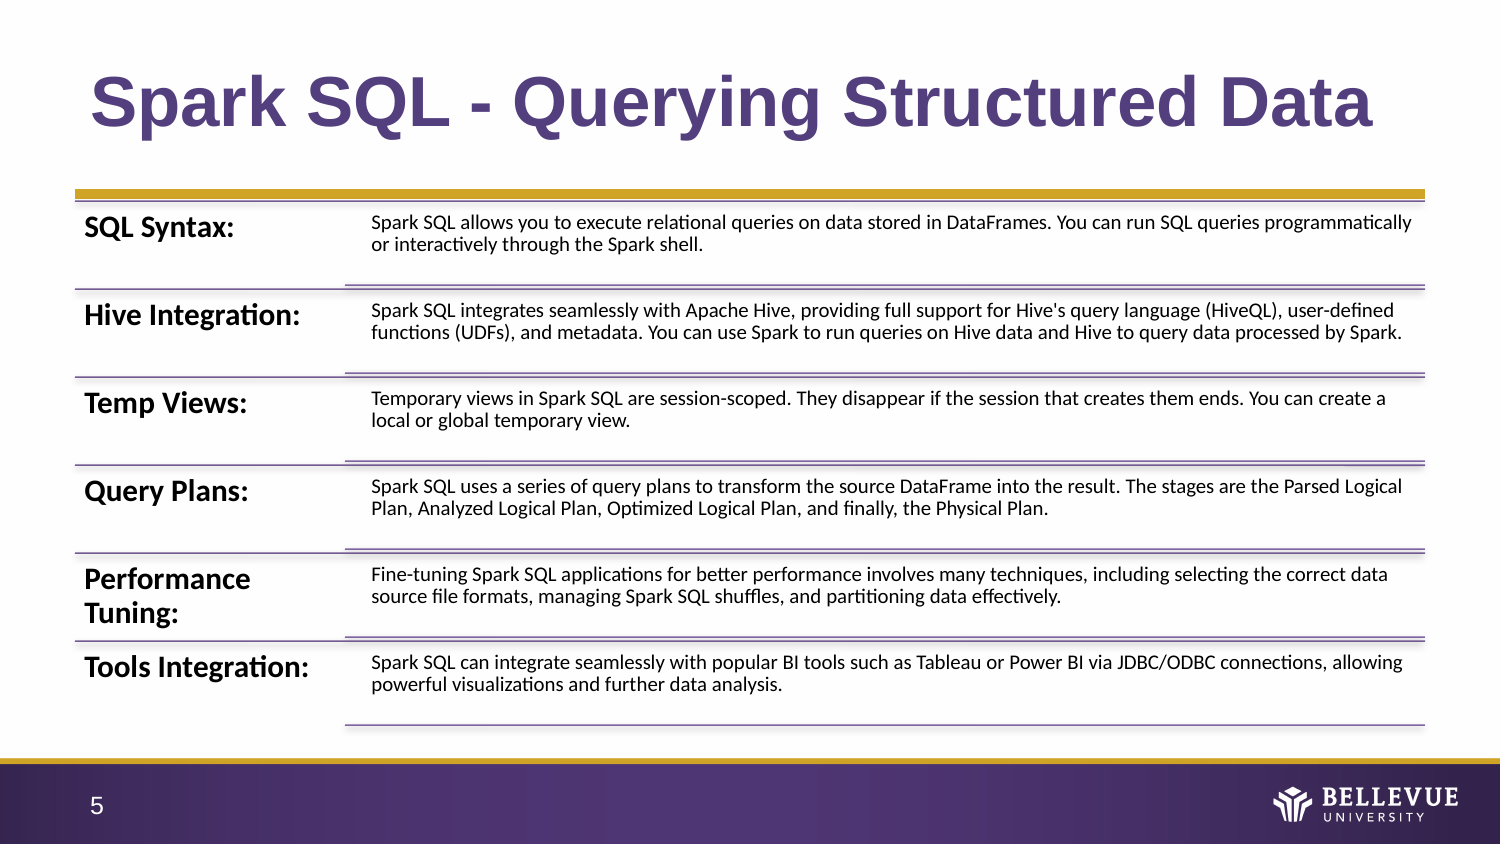

# Spark SQL - Querying Structured Data

SQL Syntax:
Spark SQL allows you to execute relational queries on data stored in DataFrames. You can run SQL queries programmatically or interactively through the Spark shell.
Hive Integration:
Spark SQL integrates seamlessly with Apache Hive, providing full support for Hive's query language (HiveQL), user-defined functions (UDFs), and metadata. You can use Spark to run queries on Hive data and Hive to query data processed by Spark.
Temp Views:
Temporary views in Spark SQL are session-scoped. They disappear if the session that creates them ends. You can create a local or global temporary view.
Query Plans:
Spark SQL uses a series of query plans to transform the source DataFrame into the result. The stages are the Parsed Logical Plan, Analyzed Logical Plan, Optimized Logical Plan, and finally, the Physical Plan.
Performance Tuning:
Fine-tuning Spark SQL applications for better performance involves many techniques, including selecting the correct data source file formats, managing Spark SQL shuffles, and partitioning data effectively.
Tools Integration:
Spark SQL can integrate seamlessly with popular BI tools such as Tableau or Power BI via JDBC/ODBC connections, allowing powerful visualizations and further data analysis.